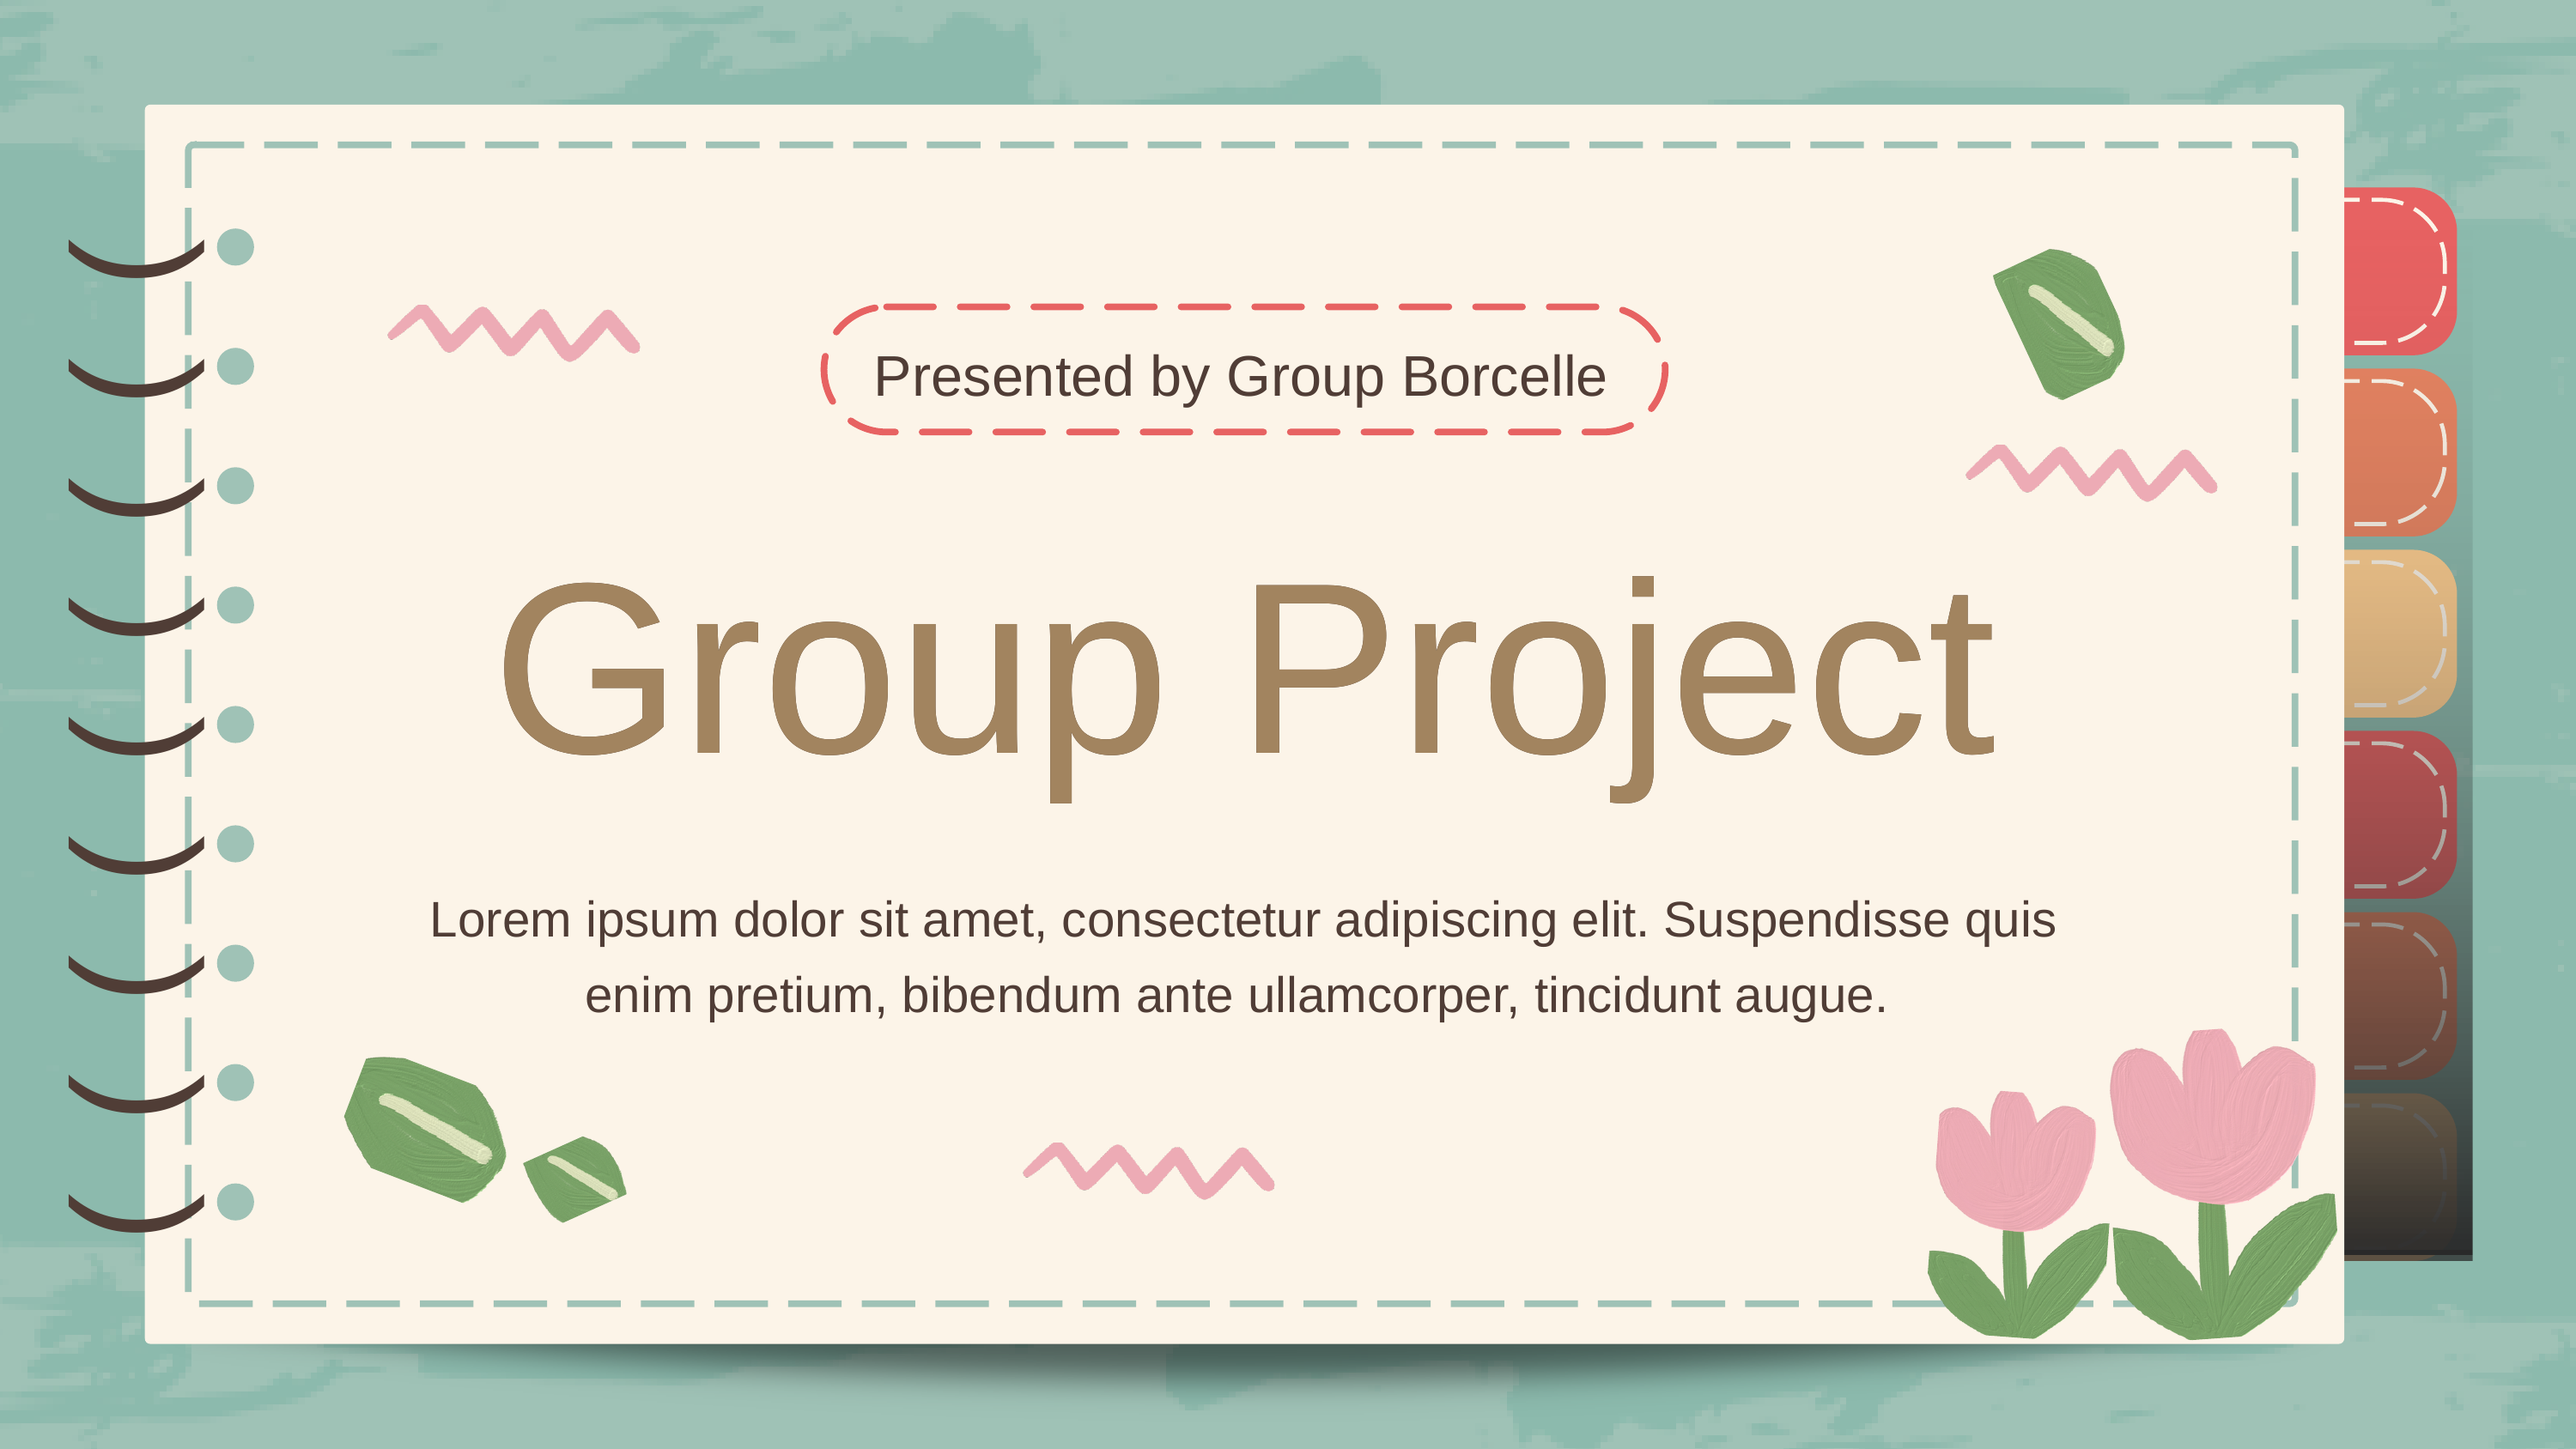

)
)
)
)
)
)
)
)
)

)
)
)
)
)
)
)
)
)

Presented by Group Borcelle

Group Project
Group Project

Lorem ipsum dolor sit amet, consectetur adipiscing elit. Suspendisse quis enim pretium, bibendum ante ullamcorper, tincidunt augue.